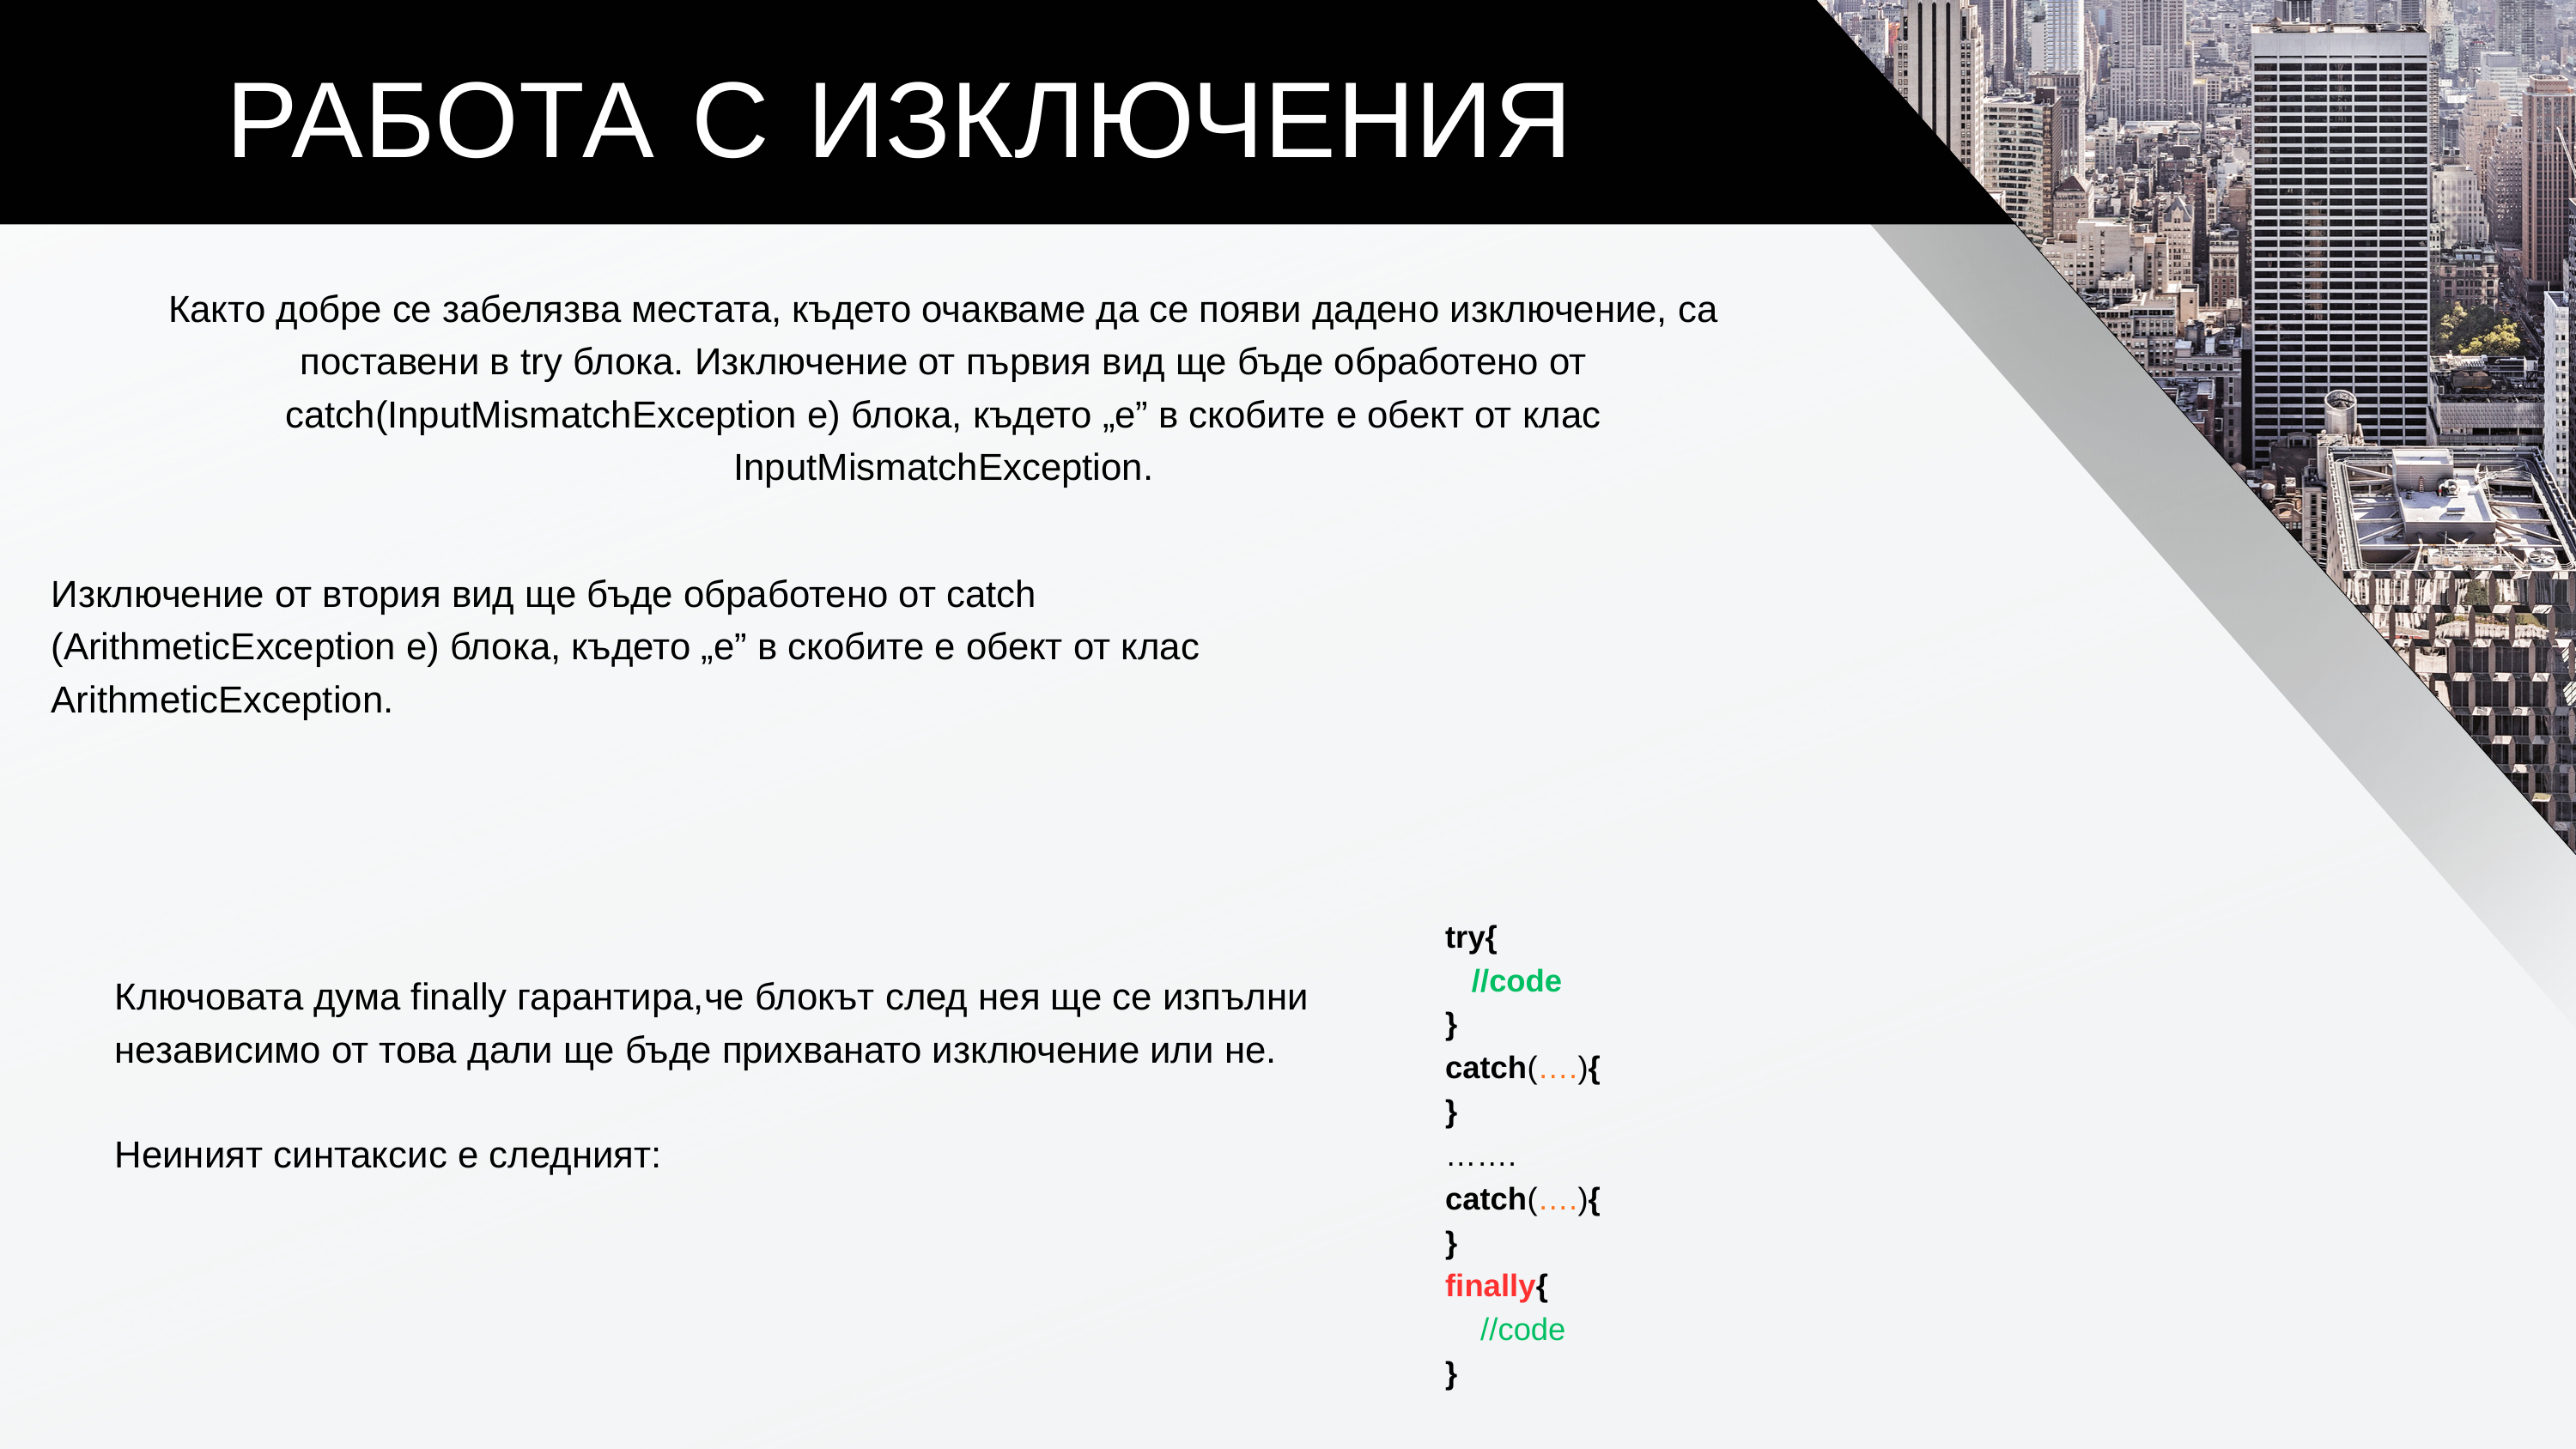

РАБОТА С ИЗКЛЮЧЕНИЯ
Както добре се забелязва местата, където очакваме да се появи дадено изключение, са поставени в try блока. Изключение от първия вид ще бъде обработено от catch(InputMismatchException e) блока, където „е” в скобите е обект от клас InputMismatchException.

Изключение от втория вид ще бъде обработено от catch (ArithmeticException e) блока, където „е” в скобите е обект от клас ArithmeticException.
try{
   //code
}
catch(….){
}
…….
catch(….){
}
finally{
    //code
}

Ключовата дума finally гарантира,че блокът след нея ще се изпълни независимо от това дали ще бъде прихванато изключение или не.

Неиният синтаксис е следният: